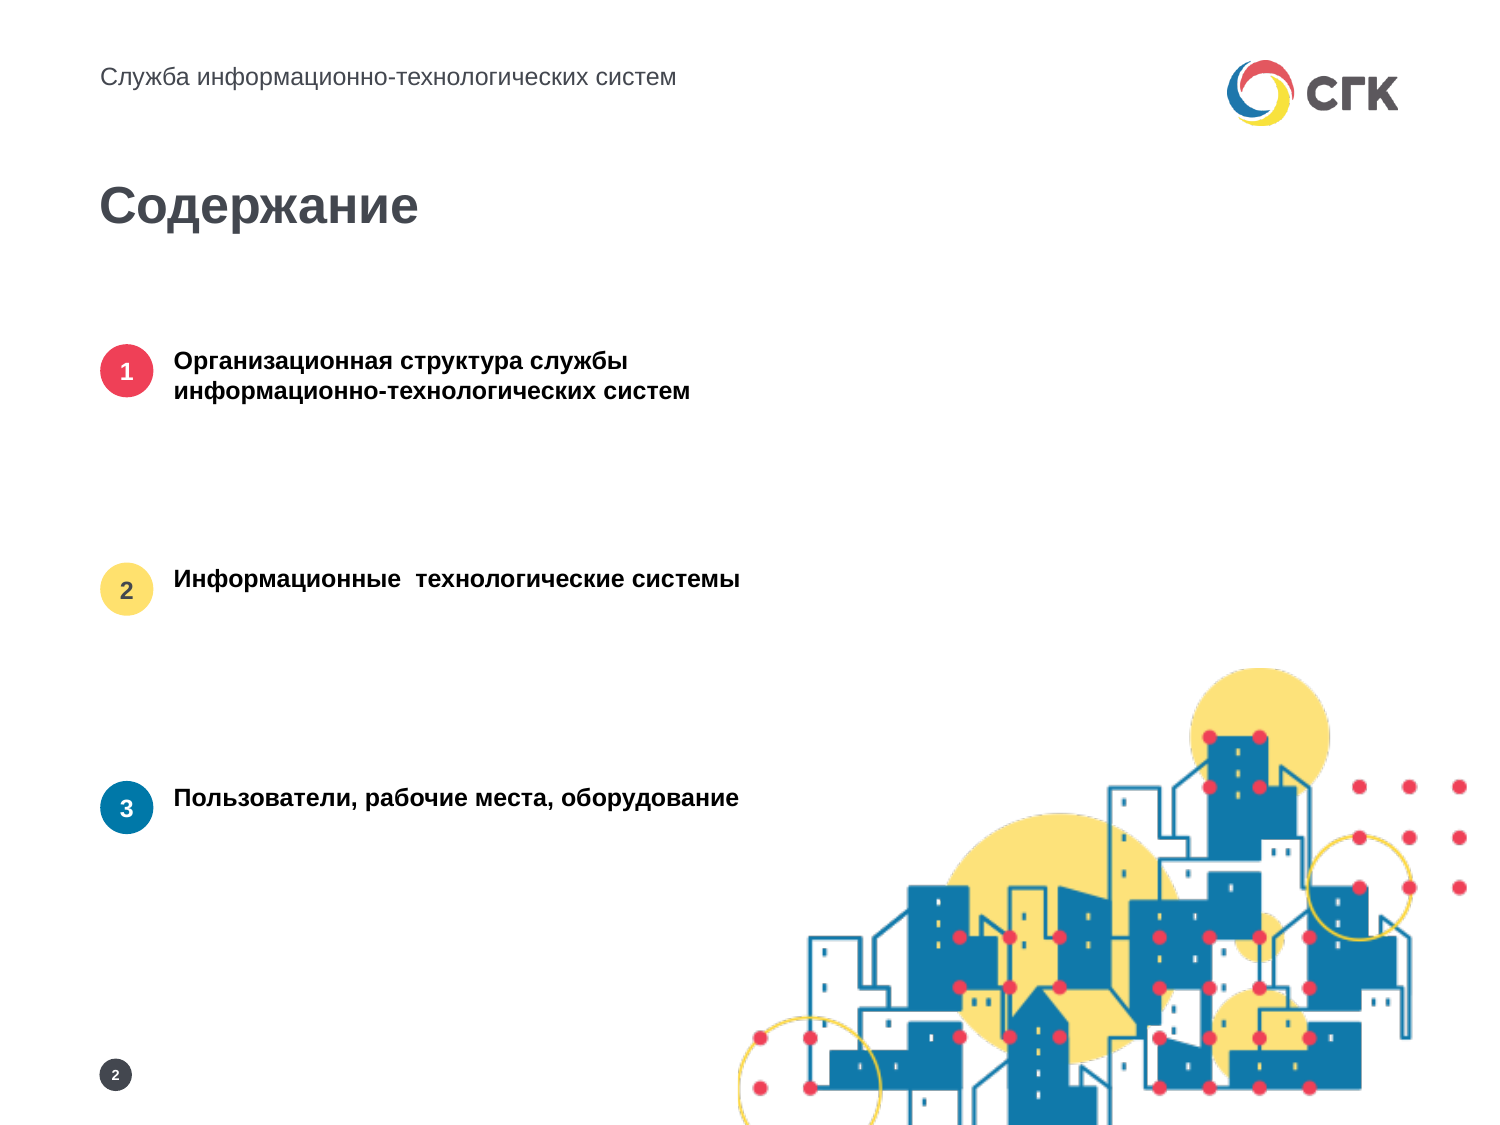

Служба информационно-технологических систем
# Содержание
1
Организационная структура службы информационно-технологических систем
2
Информационные  технологические системы
3
Пользователи, рабочие места, оборудование